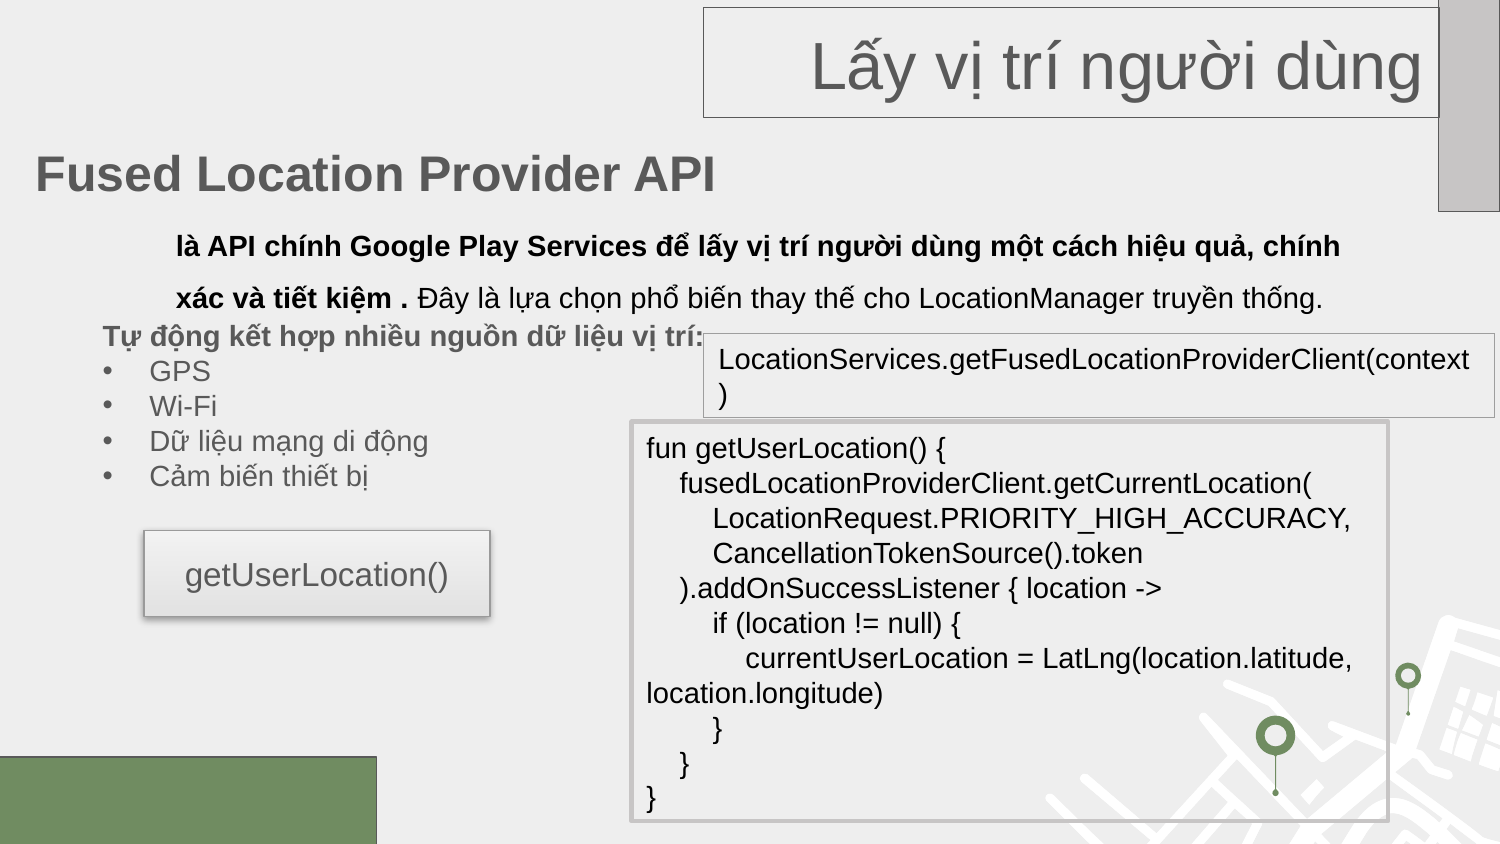

Lấy vị trí người dùng
# Fused Location Provider API
là API chính Google Play Services để lấy vị trí người dùng một cách hiệu quả, chính xác và tiết kiệm . Đây là lựa chọn phổ biến thay thế cho LocationManager truyền thống.
Tự động kết hợp nhiều nguồn dữ liệu vị trí:
GPS
Wi-Fi
Dữ liệu mạng di động
Cảm biến thiết bị
LocationServices.getFusedLocationProviderClient(context)
fun getUserLocation() {
    fusedLocationProviderClient.getCurrentLocation(
        LocationRequest.PRIORITY_HIGH_ACCURACY,
        CancellationTokenSource().token
    ).addOnSuccessListener { location ->
        if (location != null) {
            currentUserLocation = LatLng(location.latitude, location.longitude)
        }
    }
}
getUserLocation()